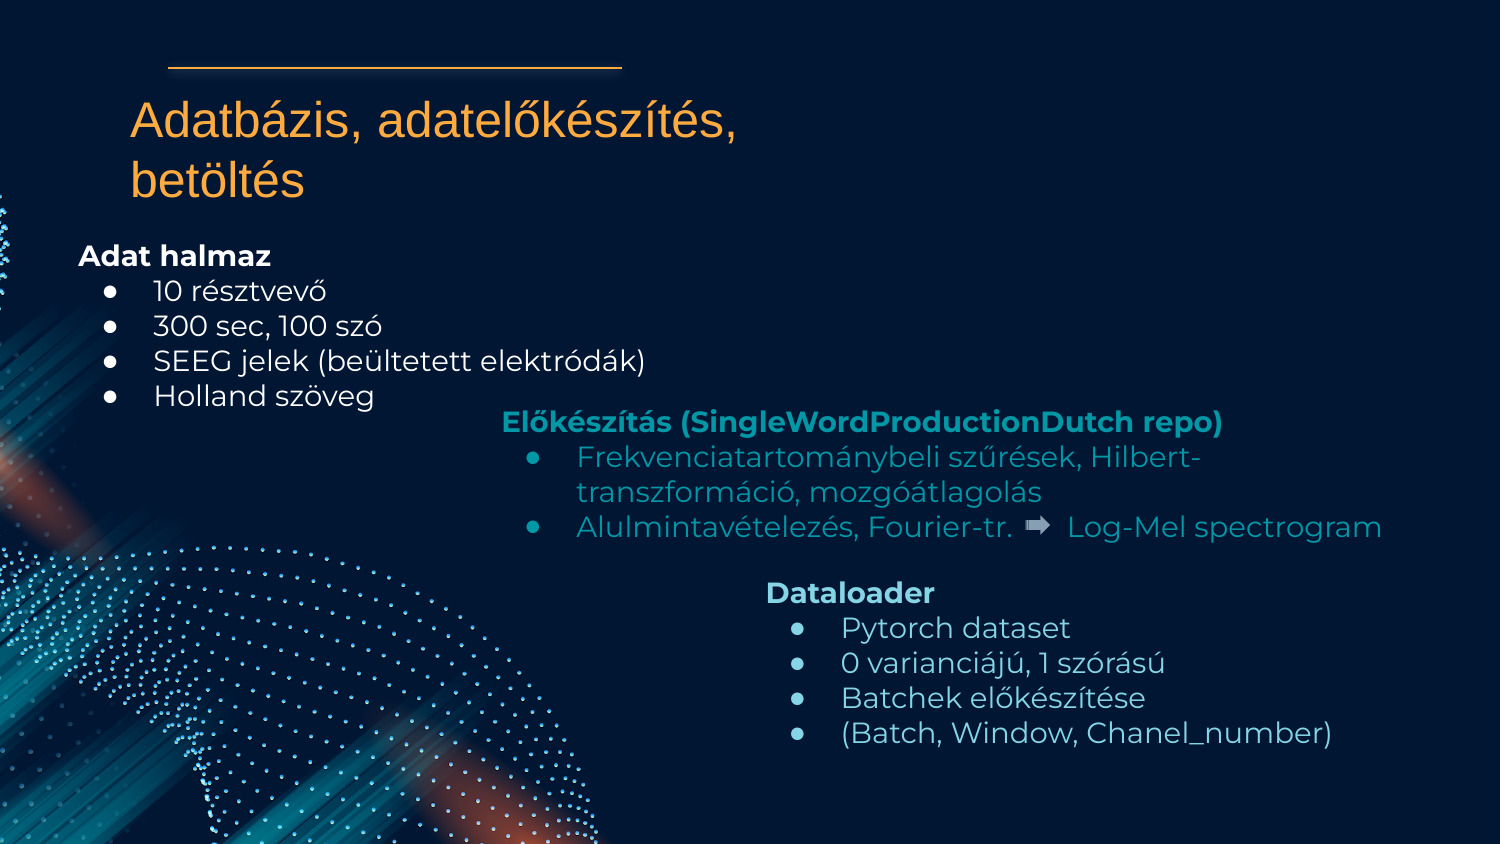

# Adatbázis, adatelőkészítés, betöltés

Adat halmaz
10 résztvevő
300 sec, 100 szó
SEEG jelek (beültetett elektródák)
Holland szöveg

Előkészítás (SingleWordProductionDutch repo)
Frekvenciatartománybeli szűrések, Hilbert-transzformáció, mozgóátlagolás
Alulmintavételezés, Fourier-tr.       Log-Mel spectrogram

Dataloader
Pytorch dataset
0 varianciájú, 1 szórású
Batchek előkészítése
(Batch, Window, Chanel_number)